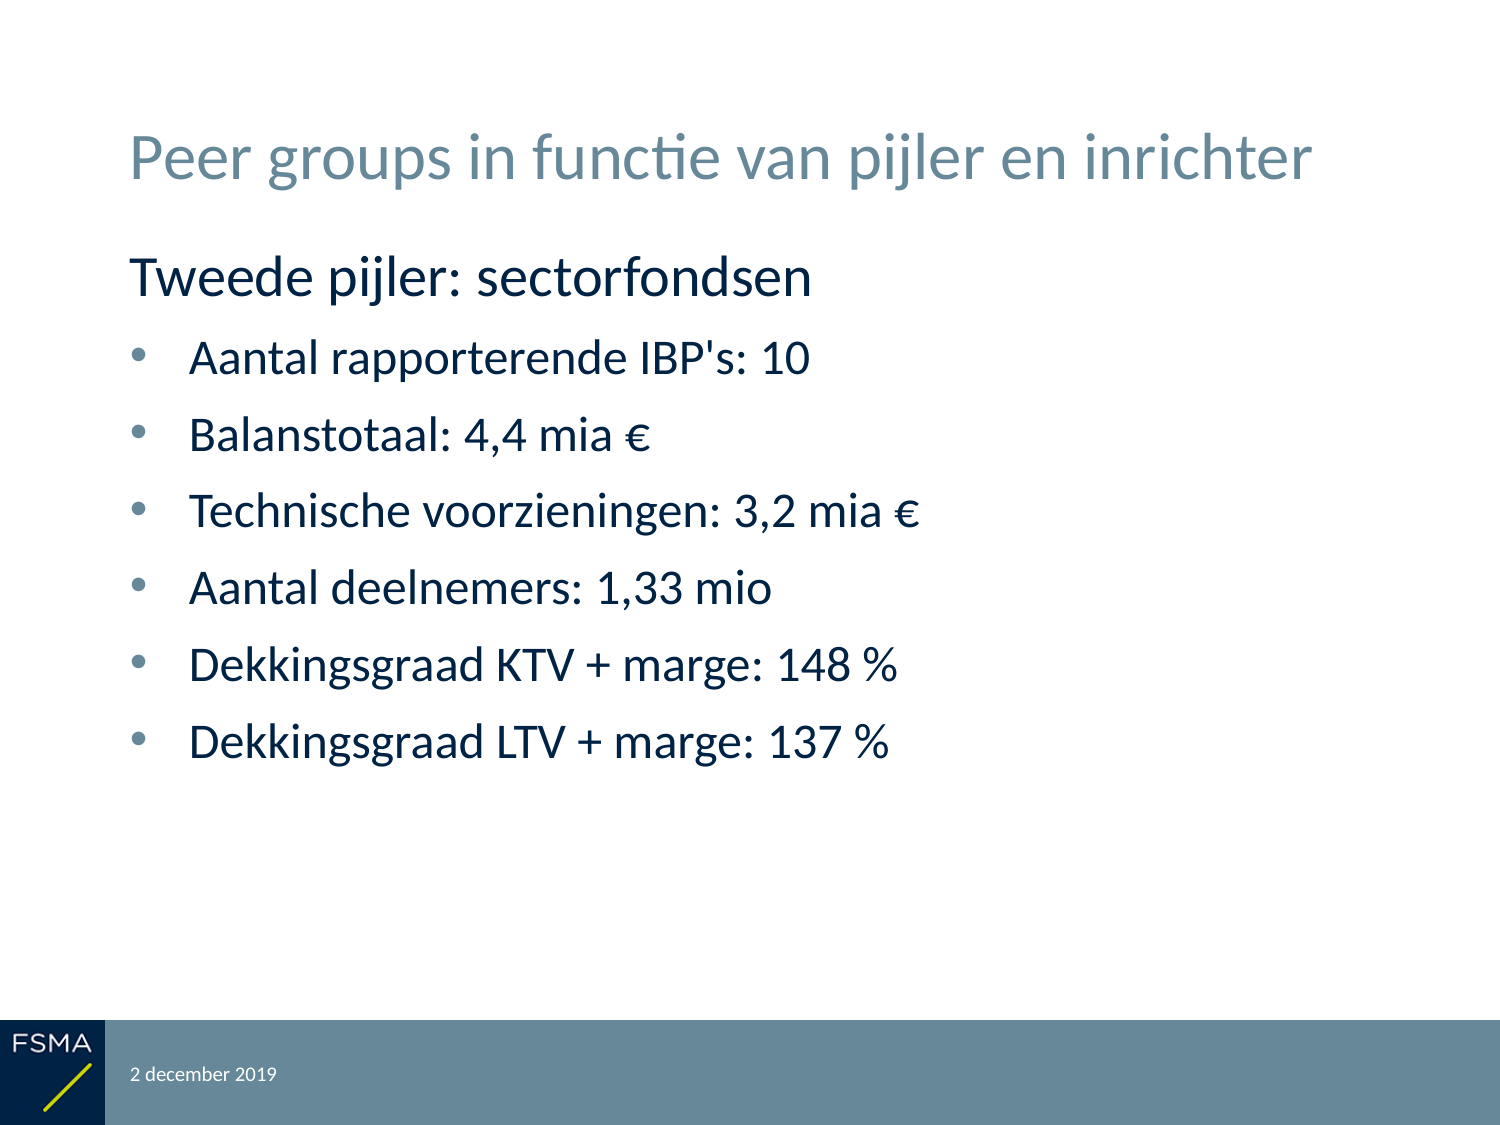

# Peer groups in functie van pijler en inrichter
Tweede pijler: sectorfondsen
Aantal rapporterende IBP's: 10
Balanstotaal: 4,4 mia €
Technische voorzieningen: 3,2 mia €
Aantal deelnemers: 1,33 mio
Dekkingsgraad KTV + marge: 148 %
Dekkingsgraad LTV + marge: 137 %
2 december 2019
Rapportering over het boekjaar 2018
22